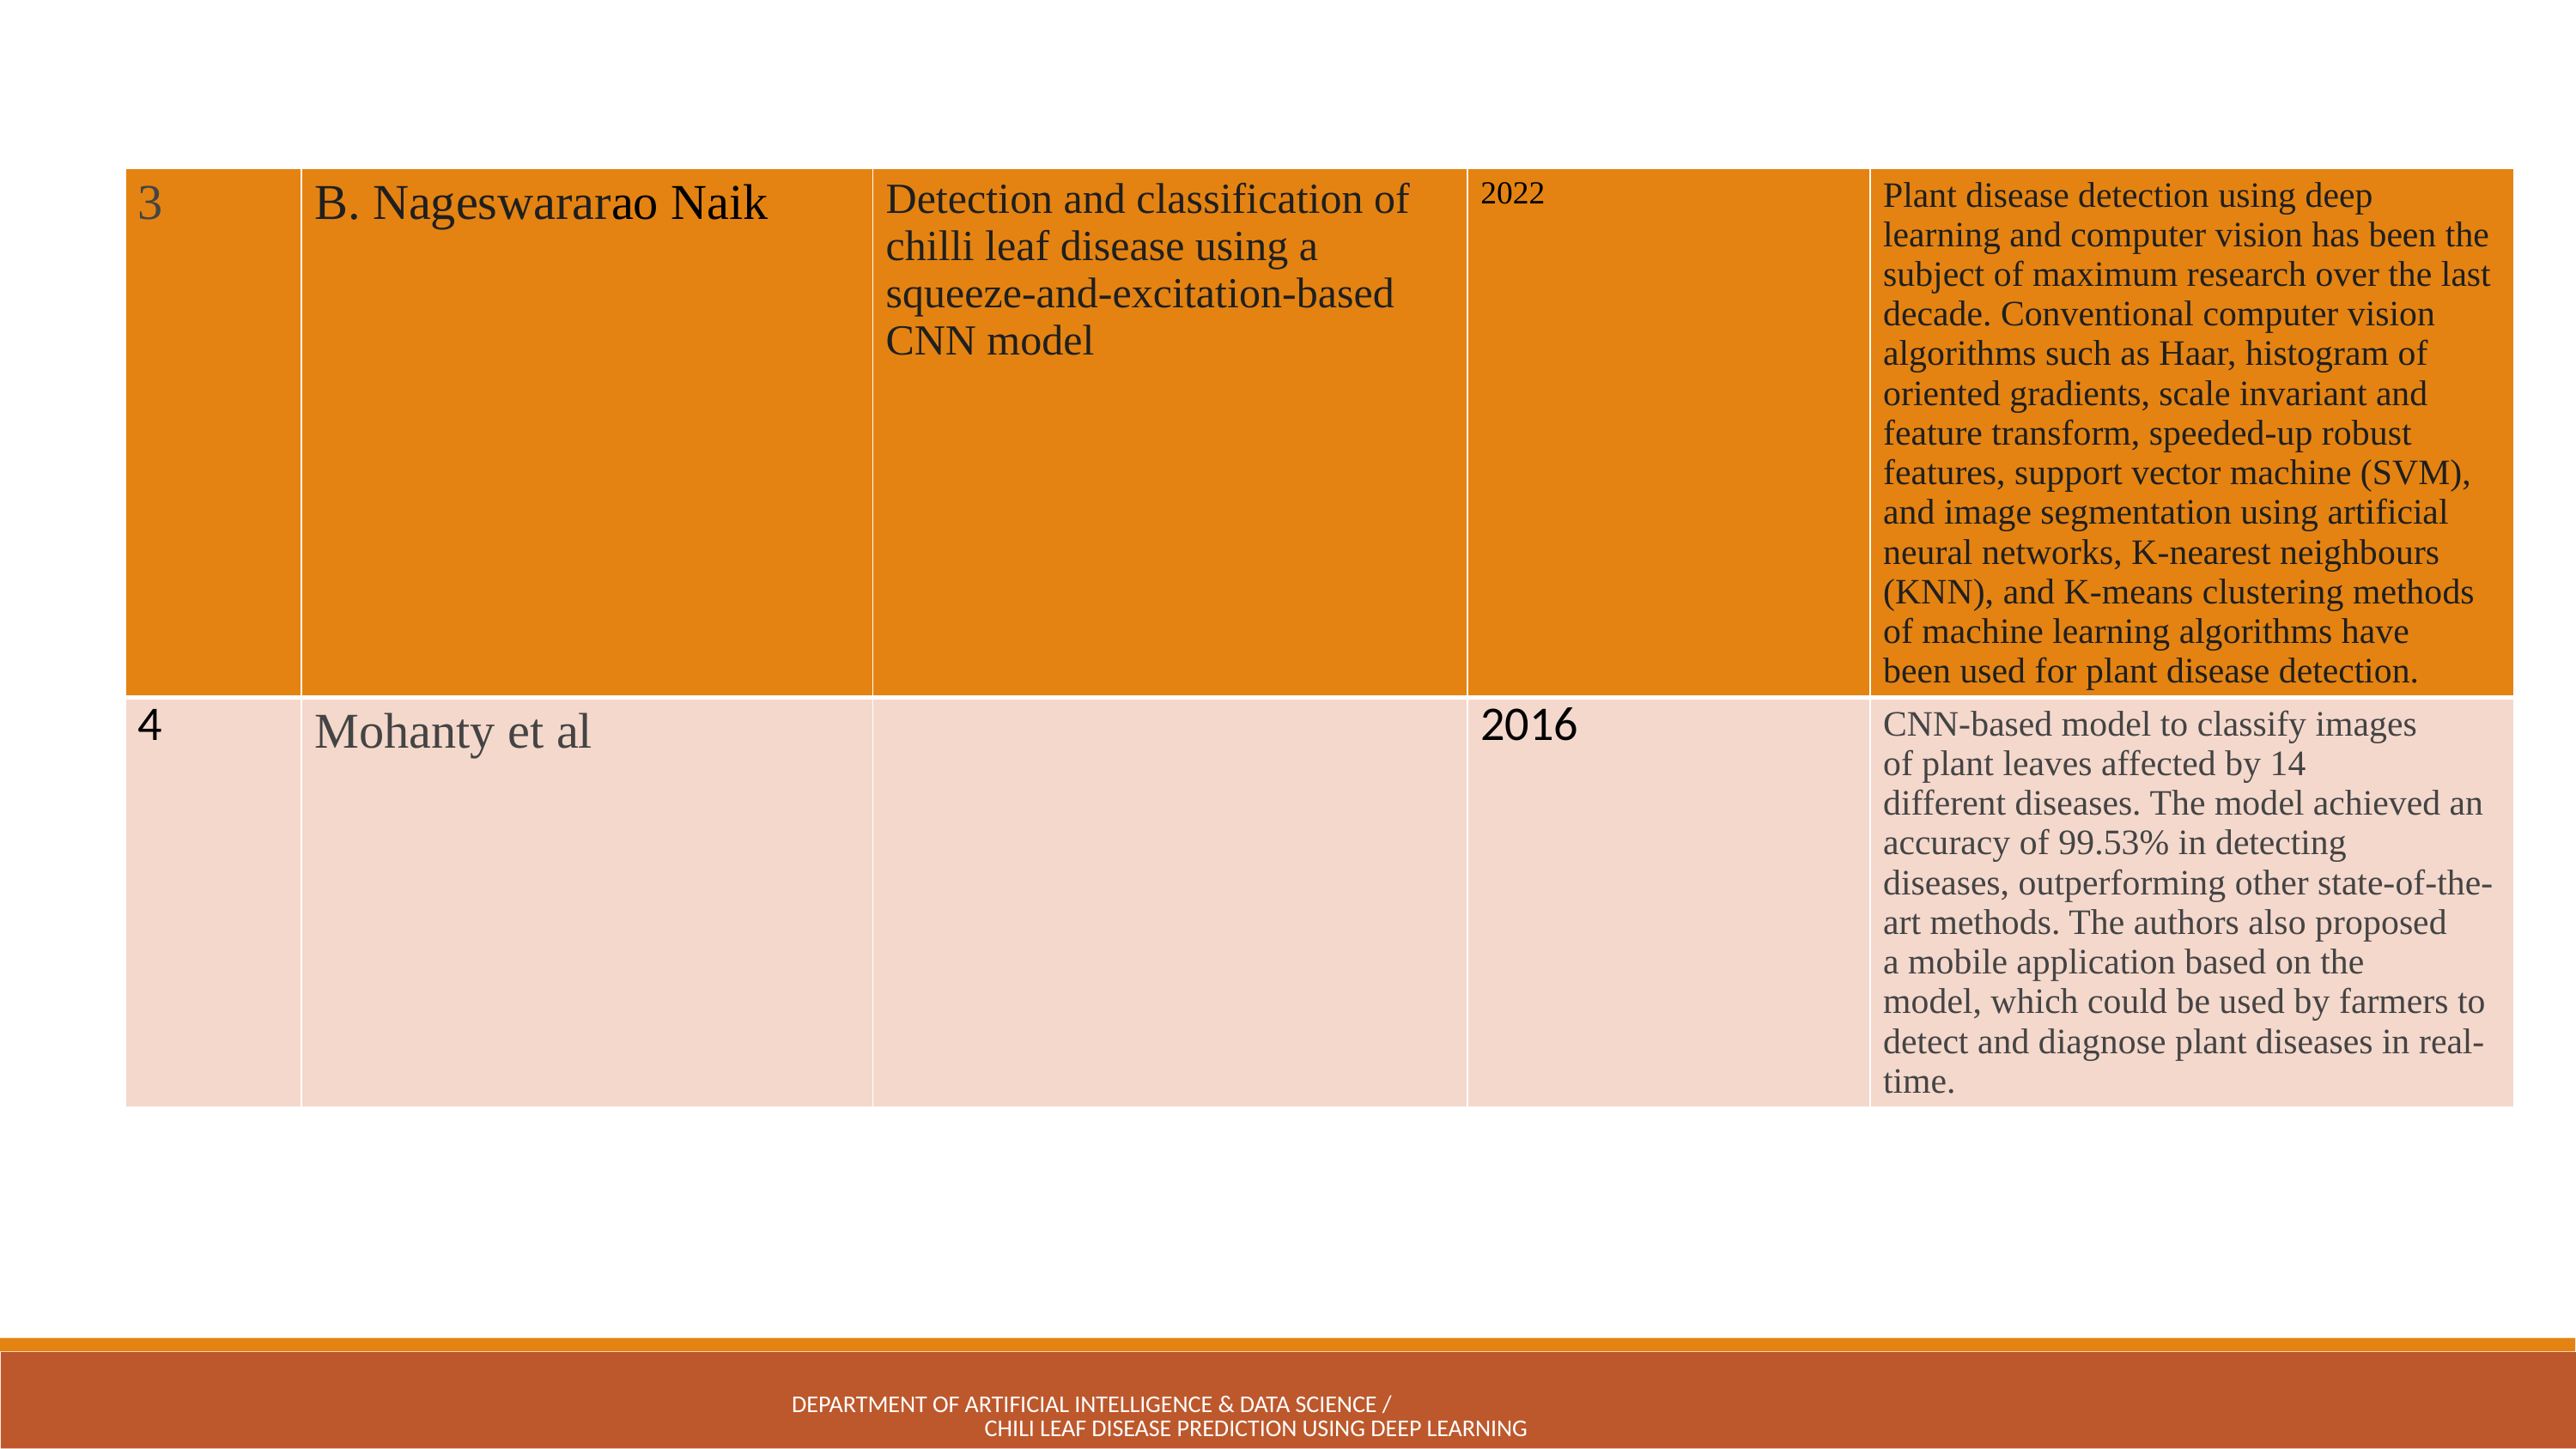

| 3 | B. Nageswararao Naik | Detection and classification of chilli leaf disease using a squeeze-and-excitation-based CNN model | 2022 | Plant disease detection using deep learning and computer vision has been the subject of maximum research over the last decade. Conventional computer vision algorithms such as Haar, histogram of oriented gradients, scale invariant and feature transform, speeded-up robust features, support vector machine (SVM), and image segmentation using artificial neural networks, K-nearest neighbours (KNN), and K-means clustering methods of machine learning algorithms have been used for plant disease detection. |
| --- | --- | --- | --- | --- |
| 4 | Mohanty et al |  | 2016 | CNN-based model to classify images of plant leaves affected by 14 different diseases. The model achieved an accuracy of 99.53% in detecting diseases, outperforming other state-of-the-art methods. The authors also proposed a mobile application based on the model, which could be used by farmers to detect and diagnose plant diseases in real-time. |

DEPARTMENT OF ARTIFICIAL INTELLIGENCE & DATA SCIENCE /                                                                                                             CHILI LEAF DISEASE PREDICTION USING DEEP LEARNING
8